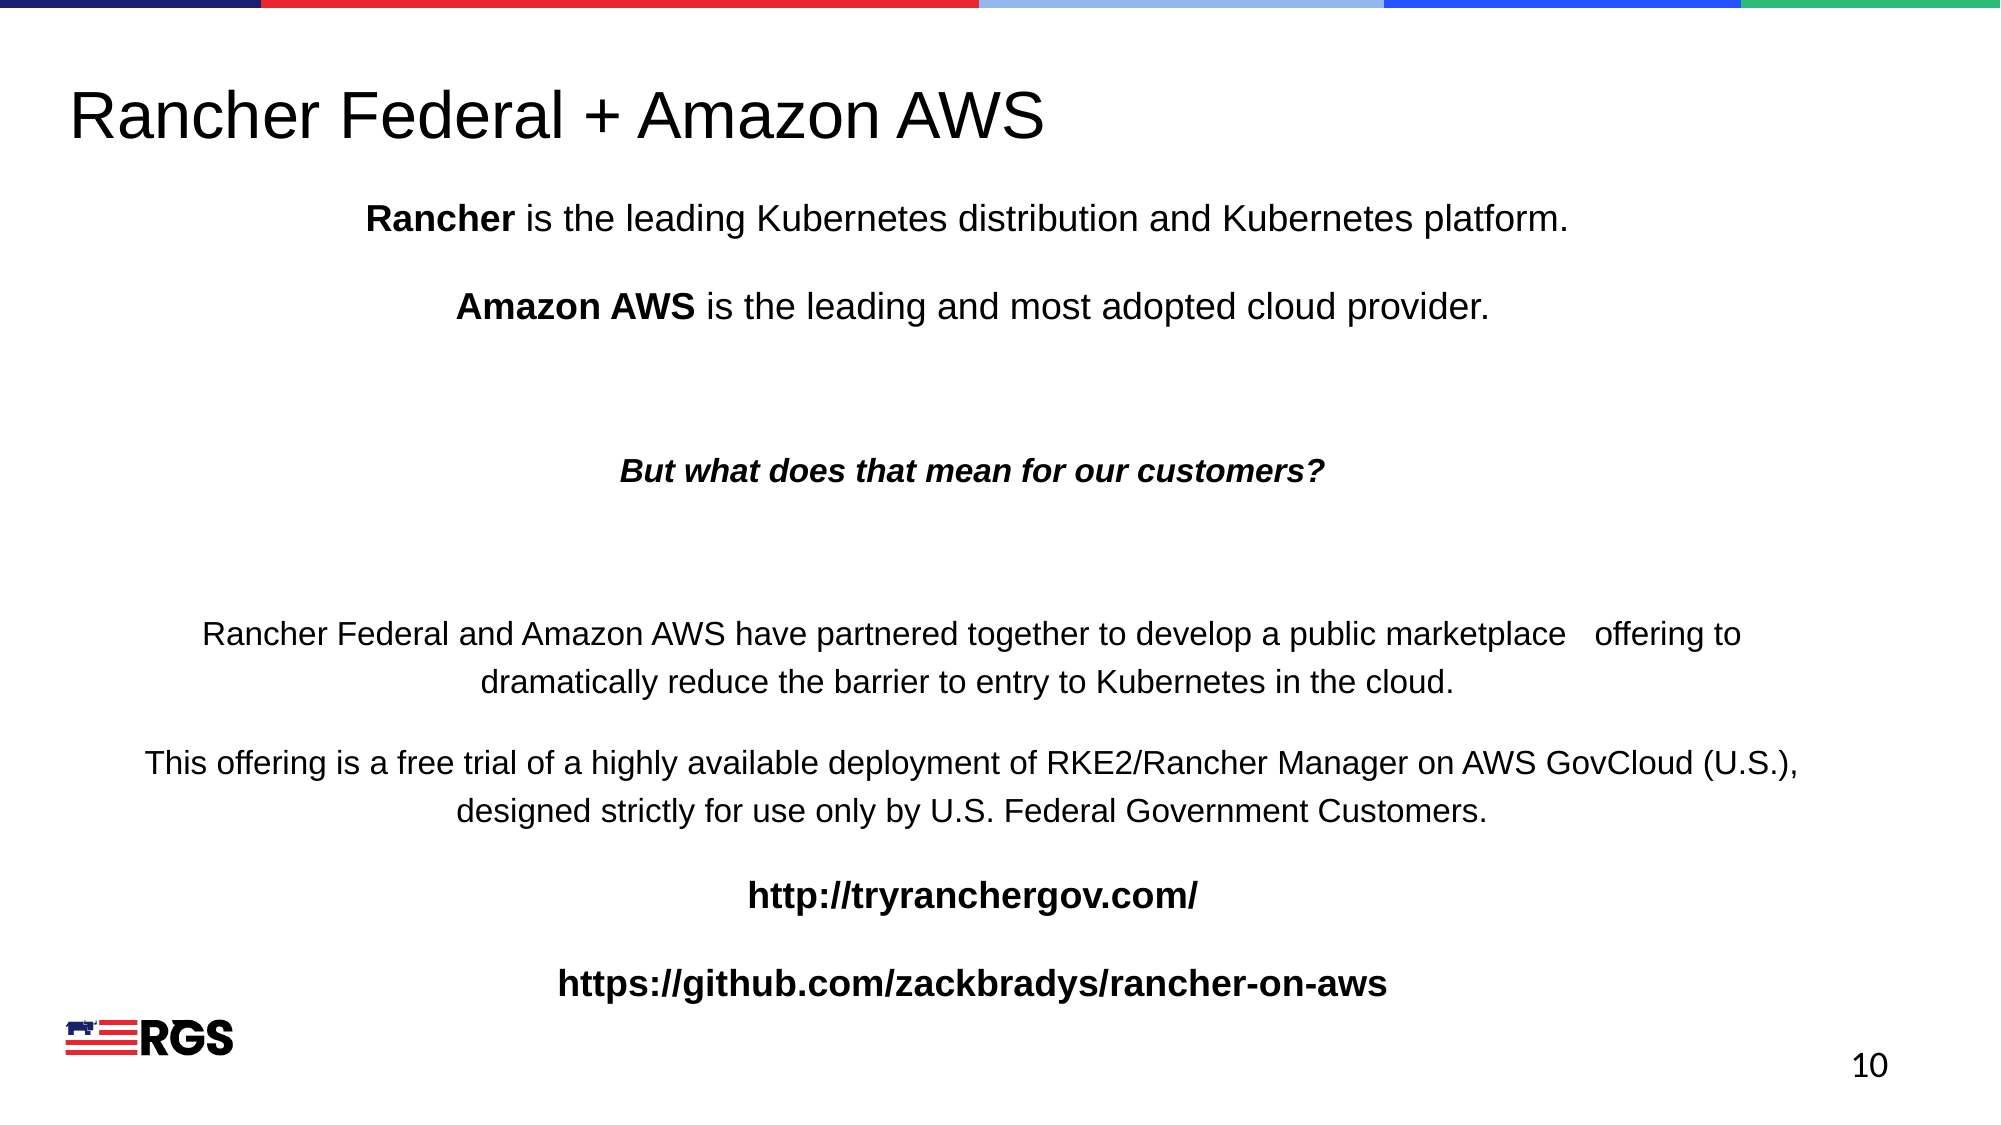

# Rancher Federal + Amazon AWS
Rancher is the leading Kubernetes distribution and Kubernetes platform.
Amazon AWS is the leading and most adopted cloud provider.

But what does that mean for our customers?

Rancher Federal and Amazon AWS have partnered together to develop a public marketplace   offering to dramatically reduce the barrier to entry to Kubernetes in the cloud.
This offering is a free trial of a highly available deployment of RKE2/Rancher Manager on AWS GovCloud (U.S.), designed strictly for use only by U.S. Federal Government Customers.
http://tryranchergov.com/
https://github.com/zackbradys/rancher-on-aws
10